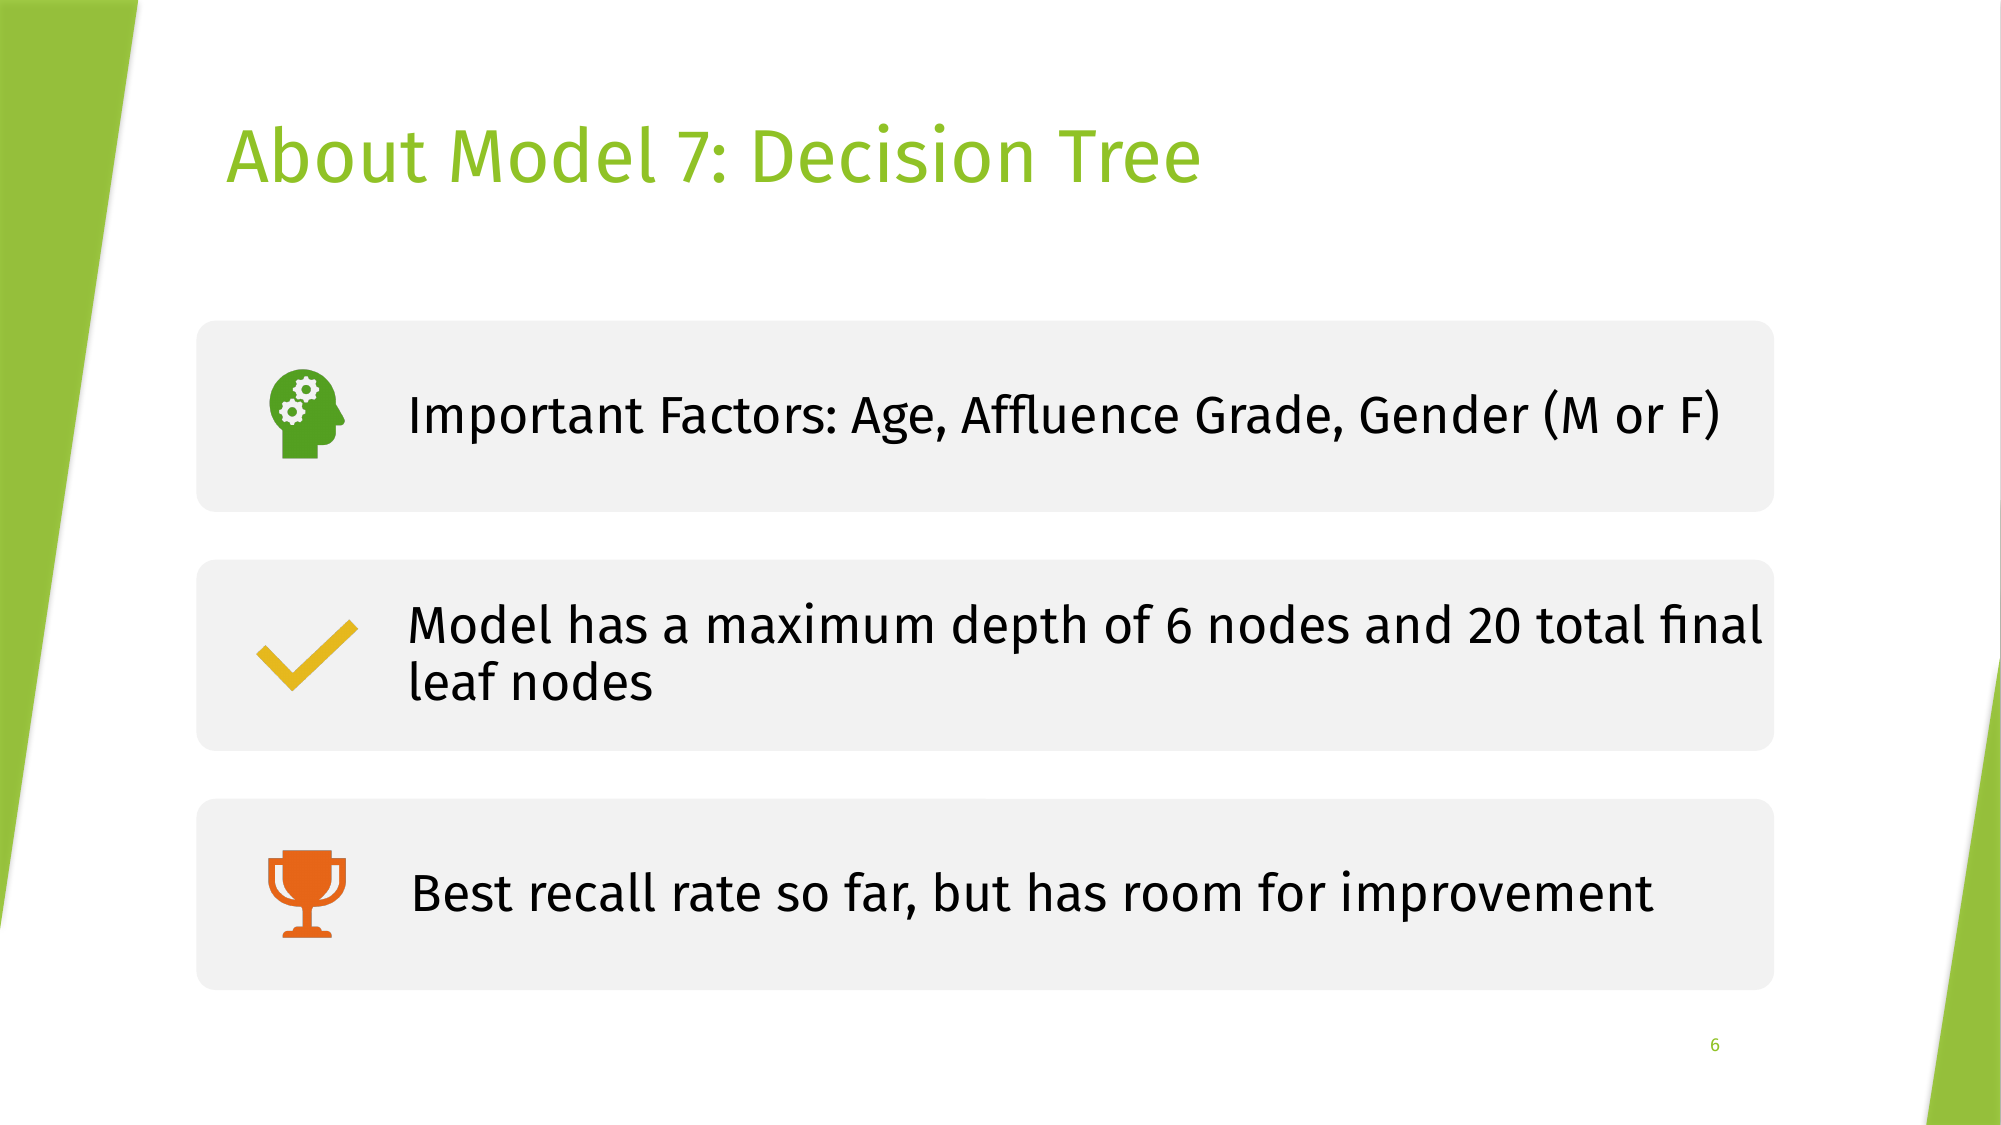

# About Model 7: Decision Tree
Important Factors: Age, Affluence Grade, Gender (M or F)
Model has a maximum depth of 6 nodes and 20 total final leaf nodes
Best recall rate so far, but has room for improvement

6